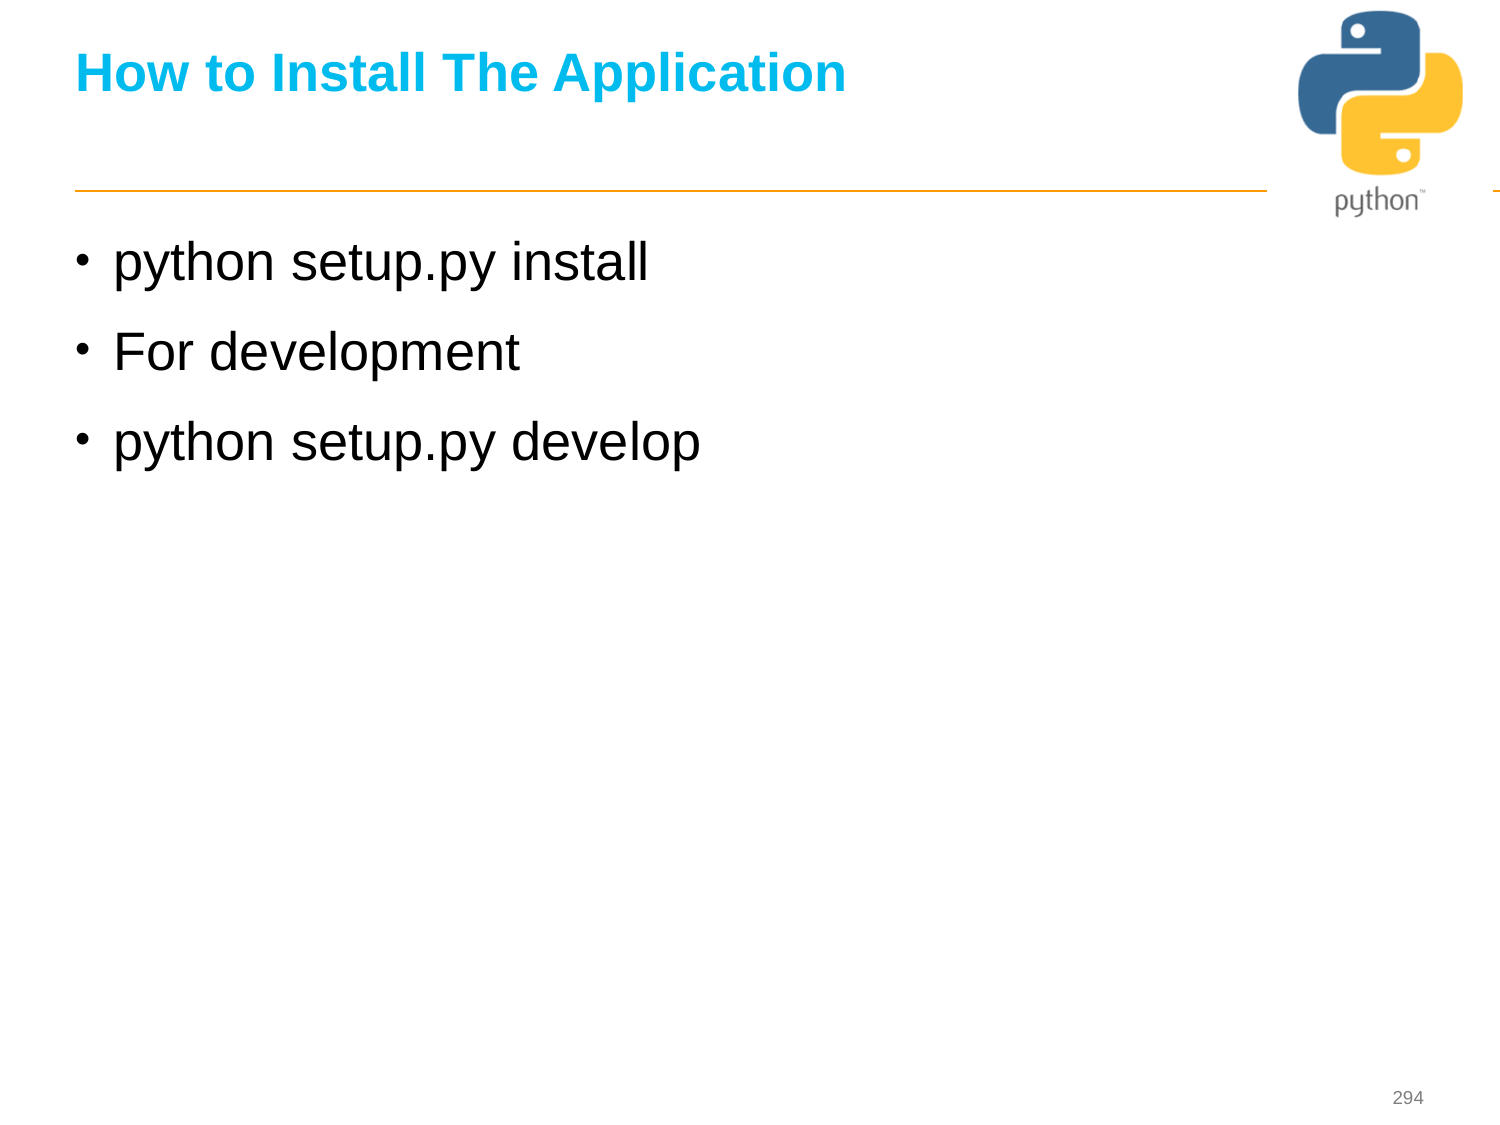

294
# How to Install The Application
python setup.py install
For development
python setup.py develop